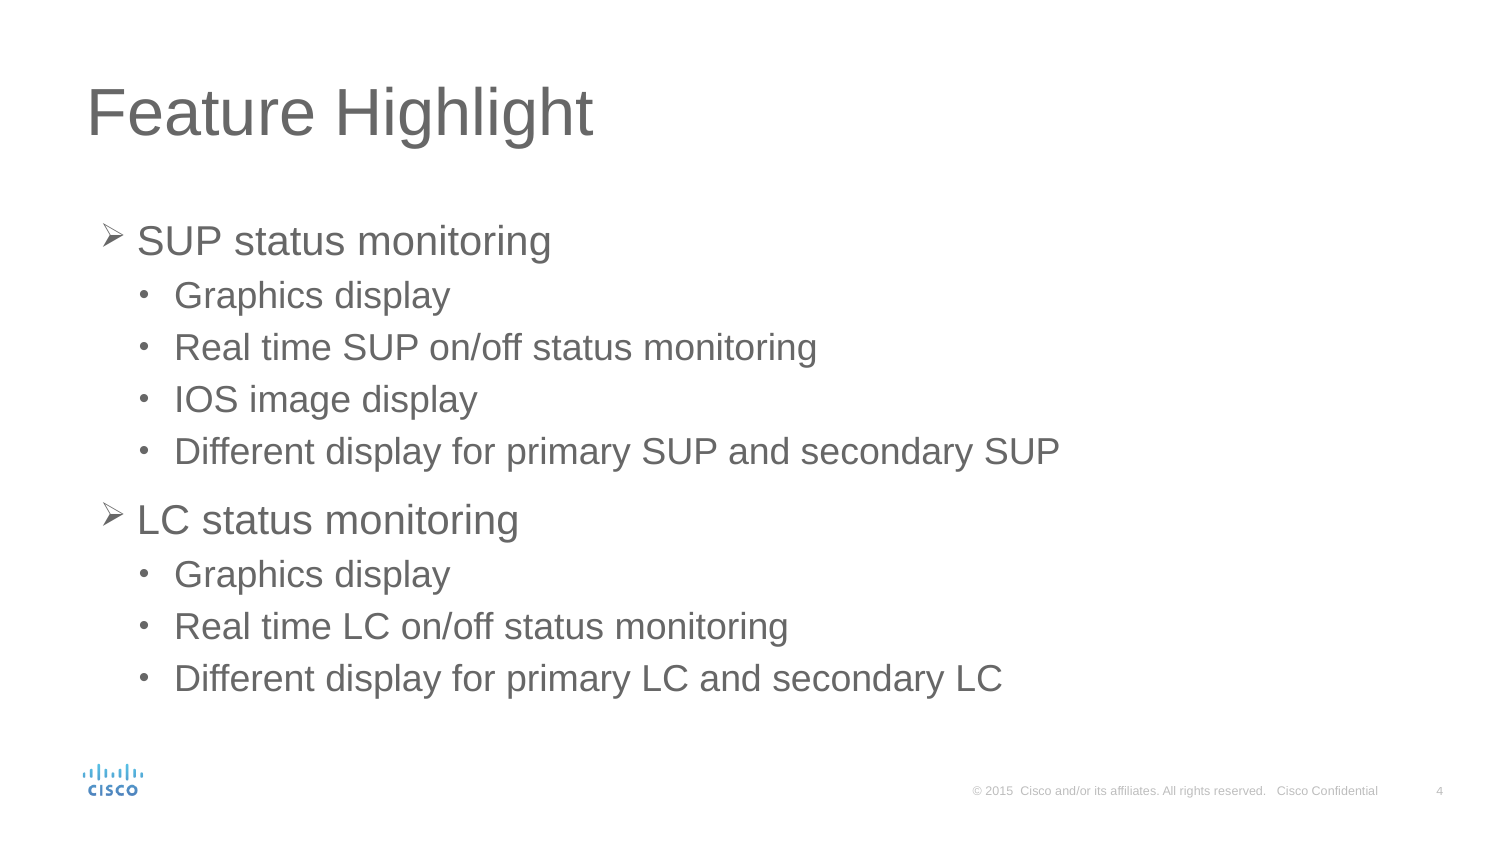

# Feature Highlight
SUP status monitoring
Graphics display
Real time SUP on/off status monitoring
IOS image display
Different display for primary SUP and secondary SUP
LC status monitoring
Graphics display
Real time LC on/off status monitoring
Different display for primary LC and secondary LC